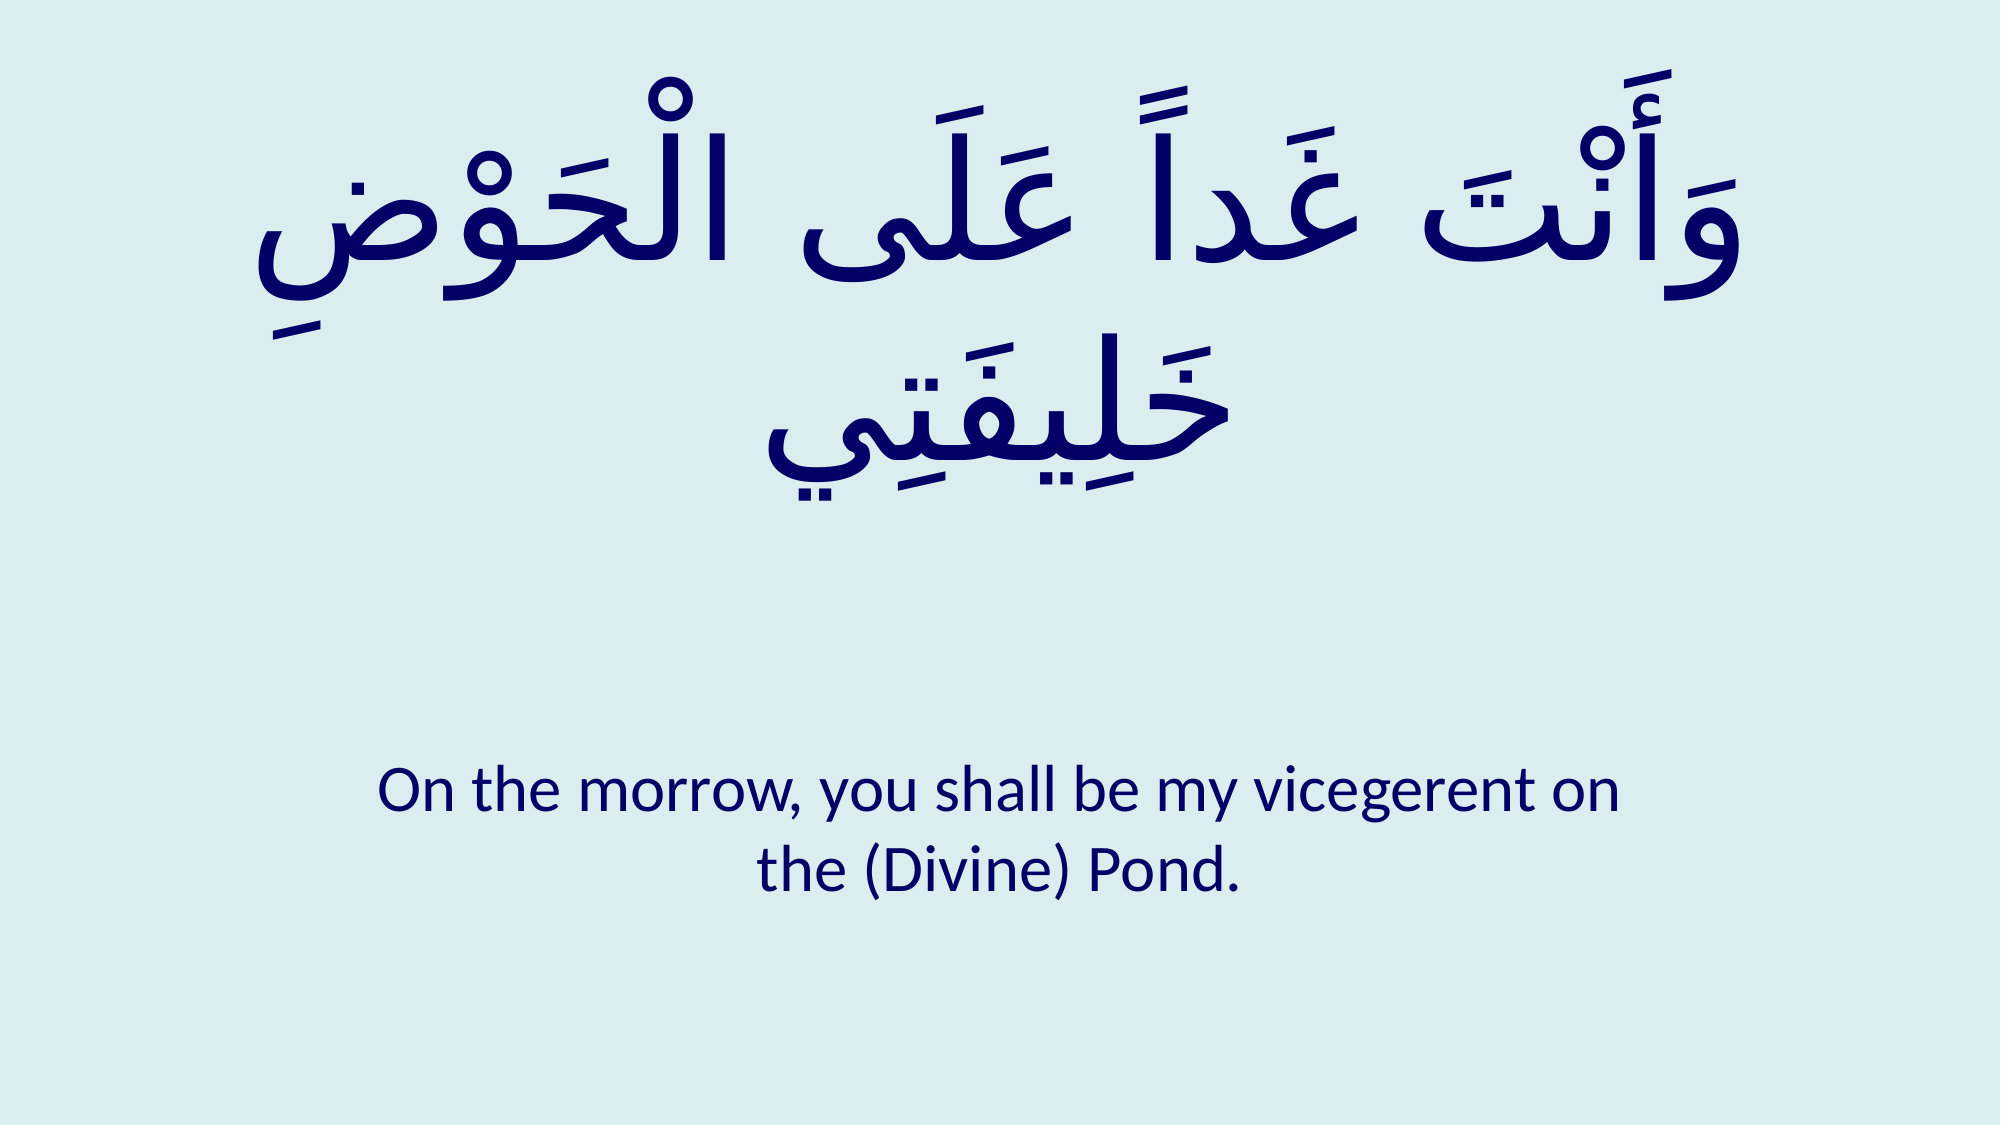

# وَأَنْتَ غَداً عَلَى الْحَوْضِ خَلِيفَتِي
On the morrow, you shall be my vicegerent on the (Divine) Pond.